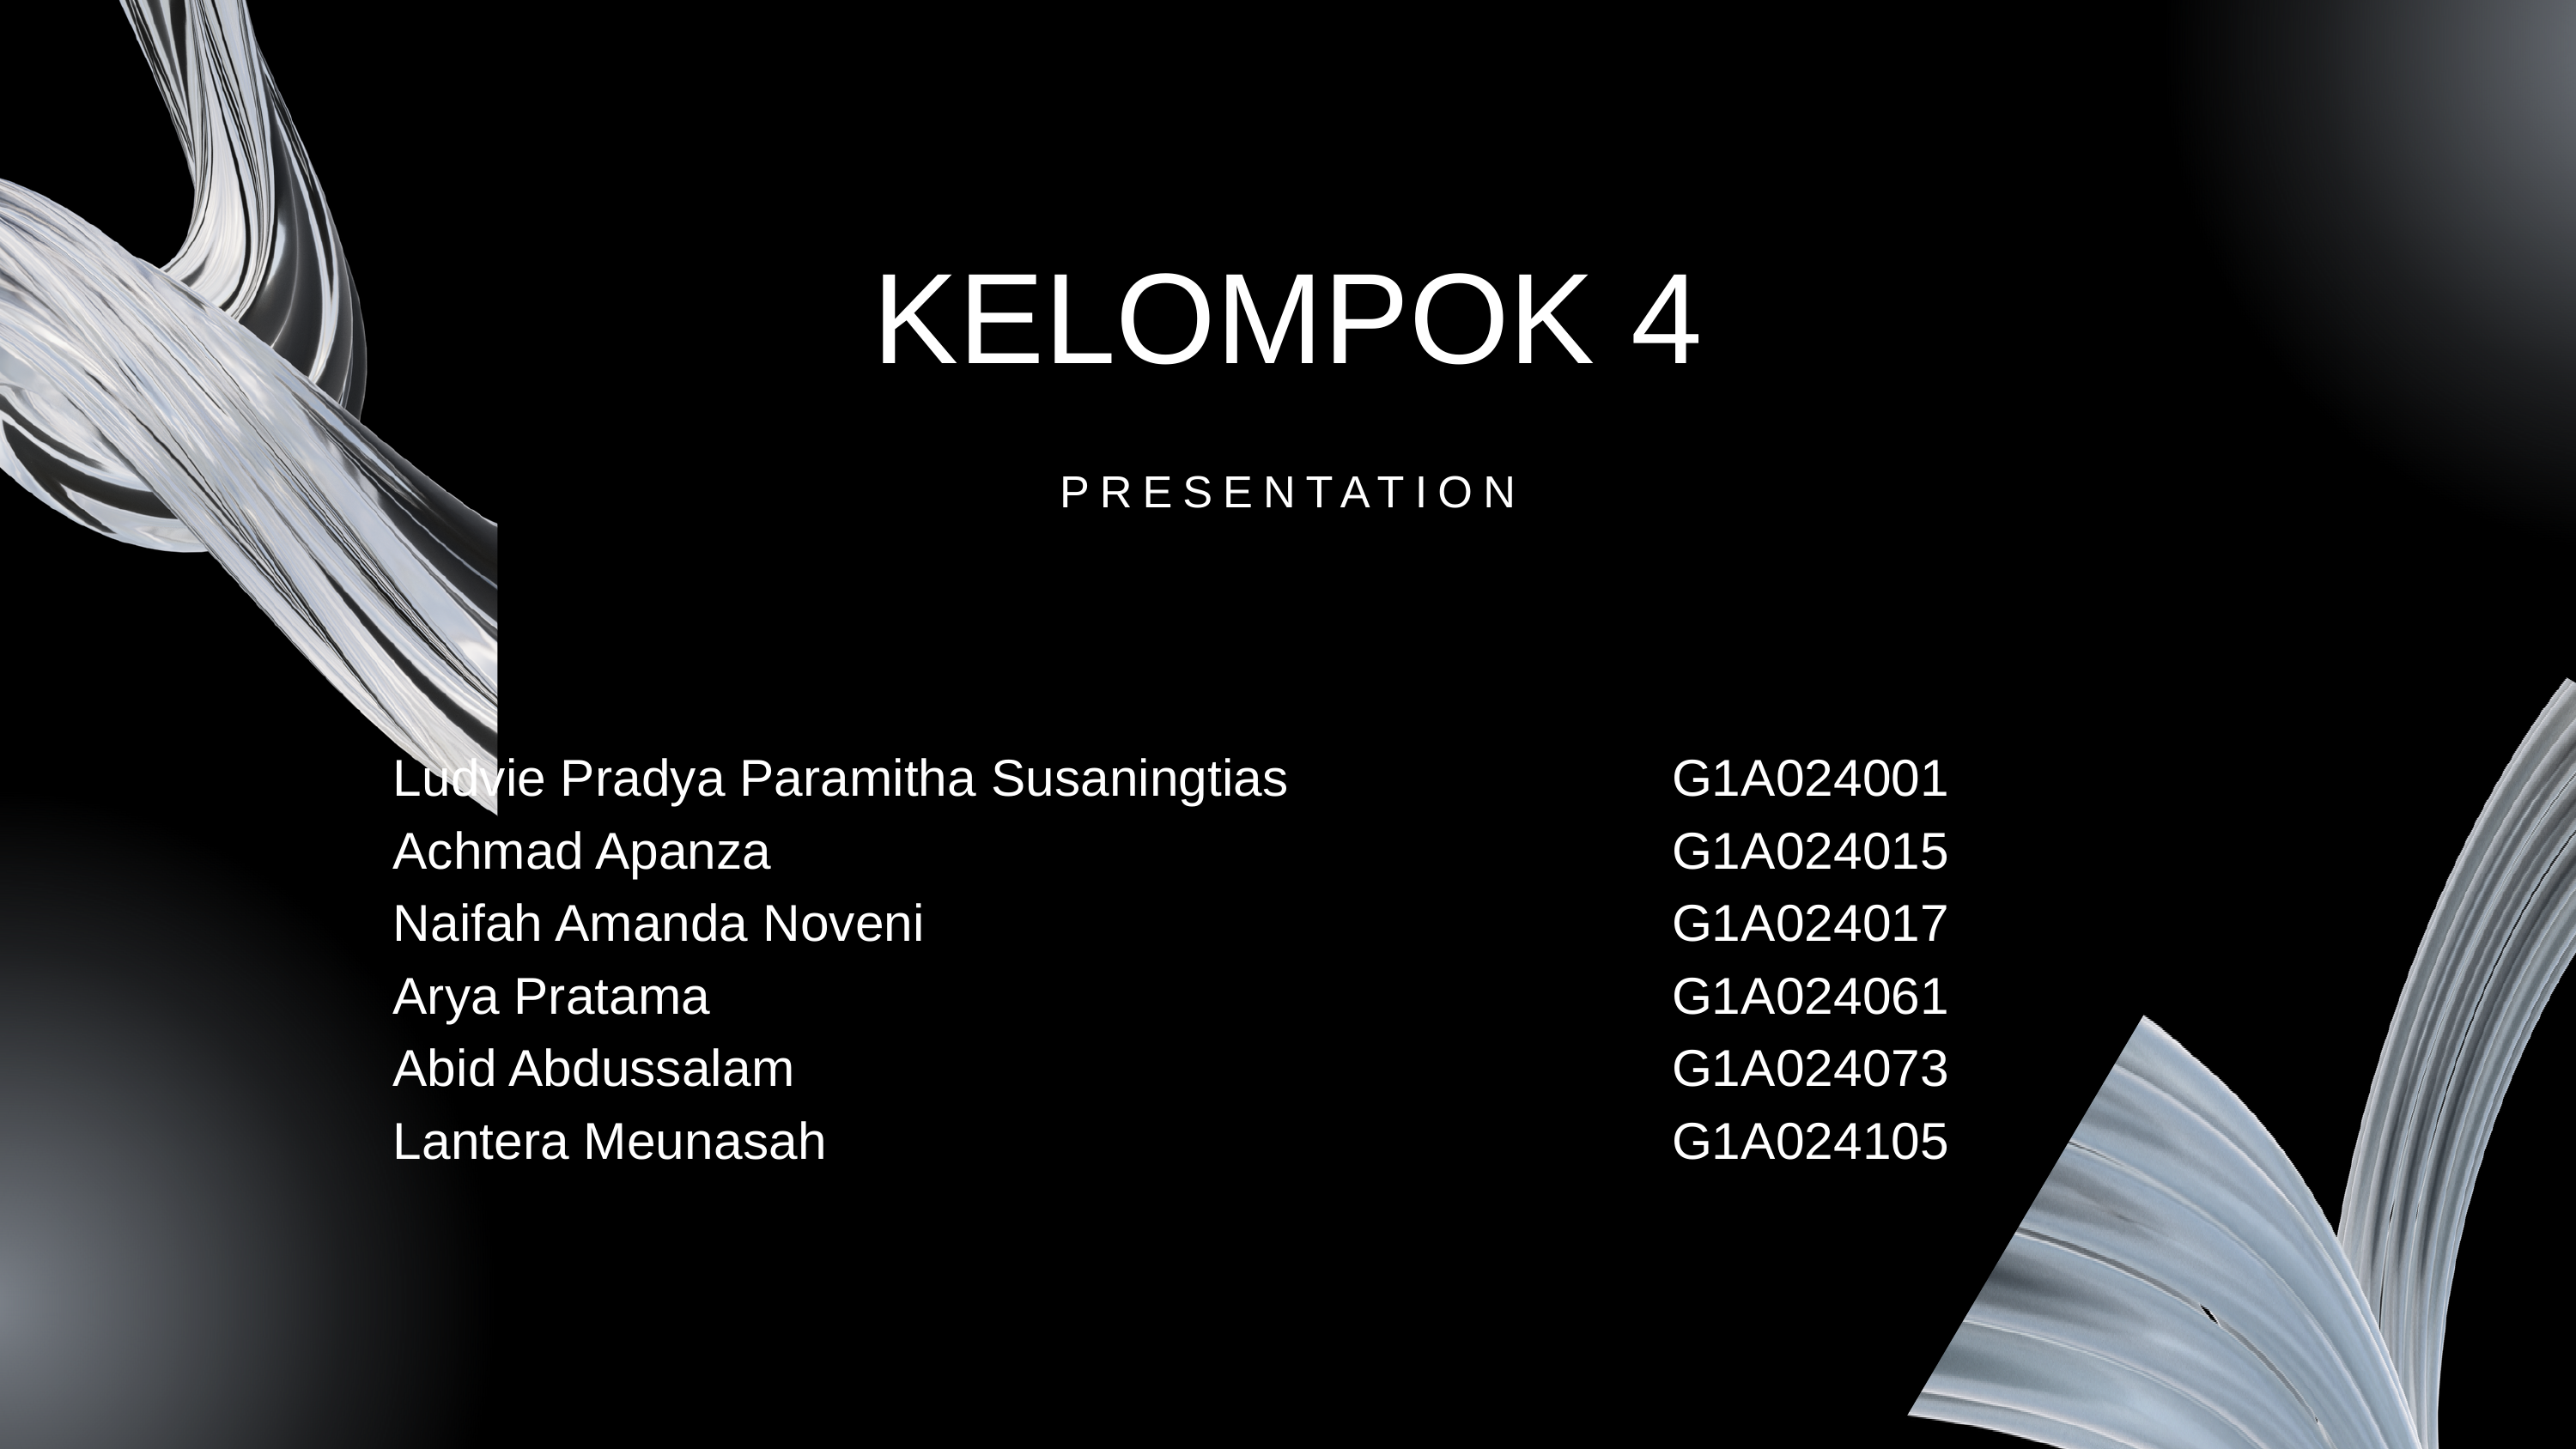

KELOMPOK 4
PRESENTATION
Ludvie Pradya Paramitha Susaningtias
Achmad Apanza
Naifah Amanda Noveni
Arya Pratama
Abid Abdussalam
Lantera Meunasah
G1A024001
G1A024015
G1A024017
G1A024061
G1A024073
G1A024105